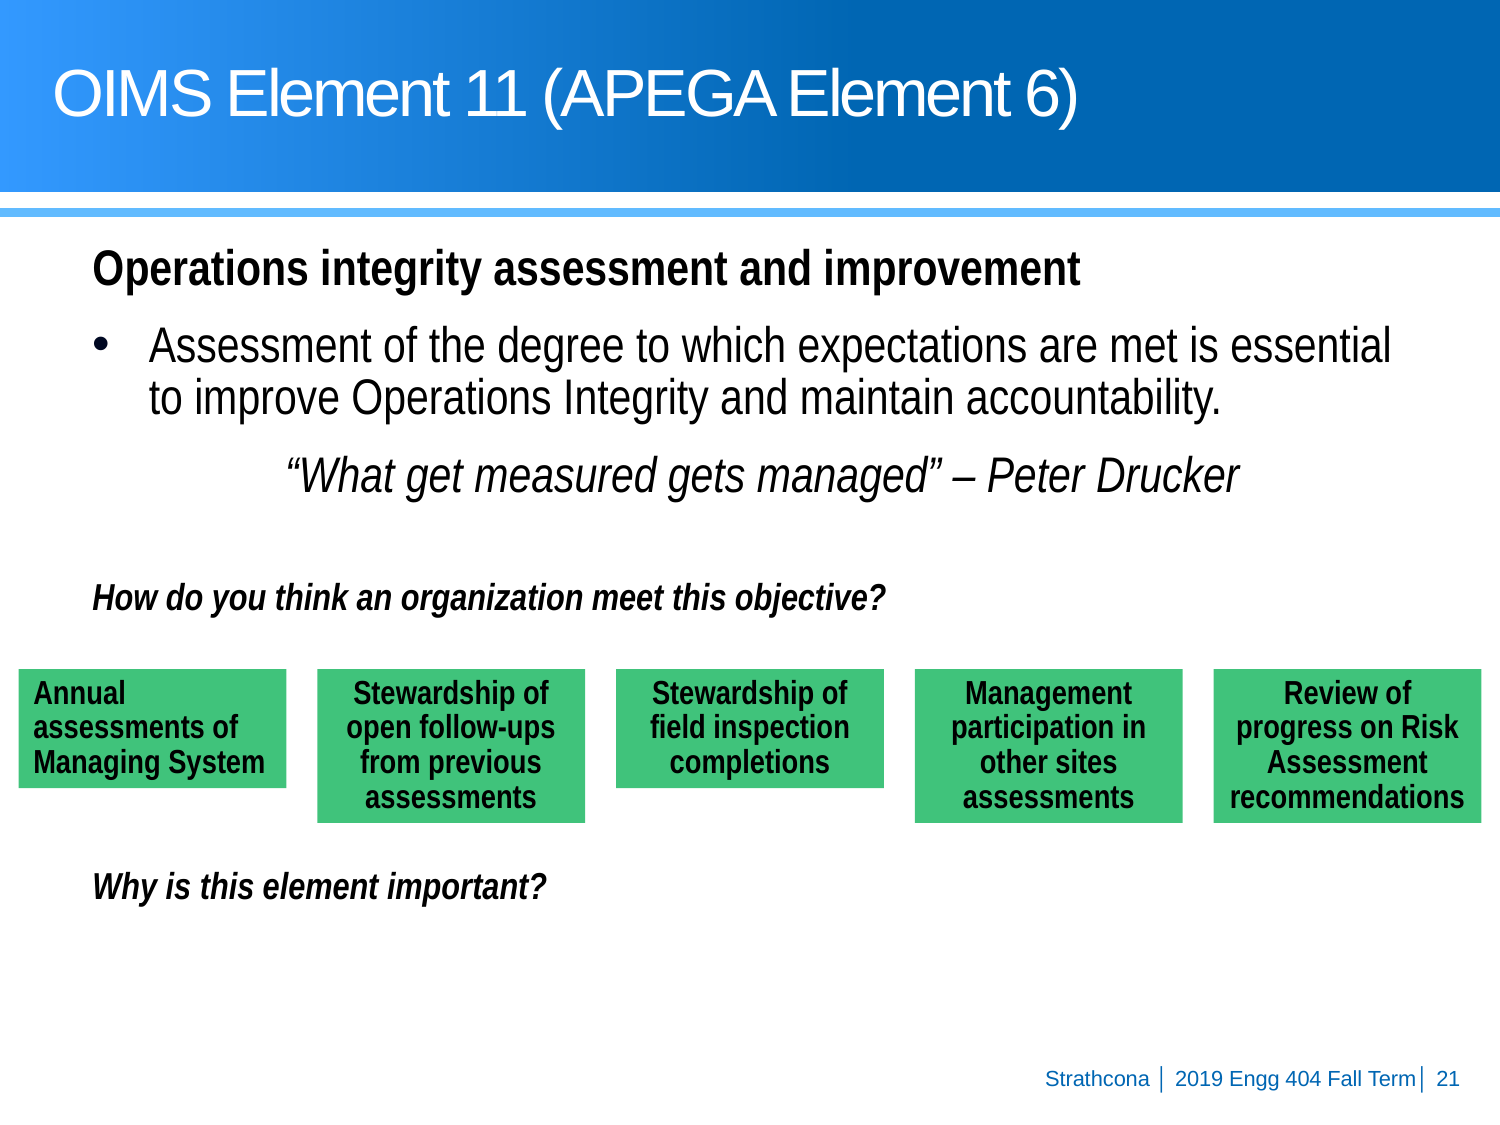

# OIMS Element 11 (APEGA Element 6)
Operations integrity assessment and improvement
Assessment of the degree to which expectations are met is essential to improve Operations Integrity and maintain accountability.
“What get measured gets managed” – Peter Drucker

How do you think an organization meet this objective?

Why is this element important?

Annual assessments of Managing System
Stewardship of open follow-ups from previous assessments
Stewardship of field inspection completions
Management participation in other sites assessments
Review of progress on Risk Assessment recommendations